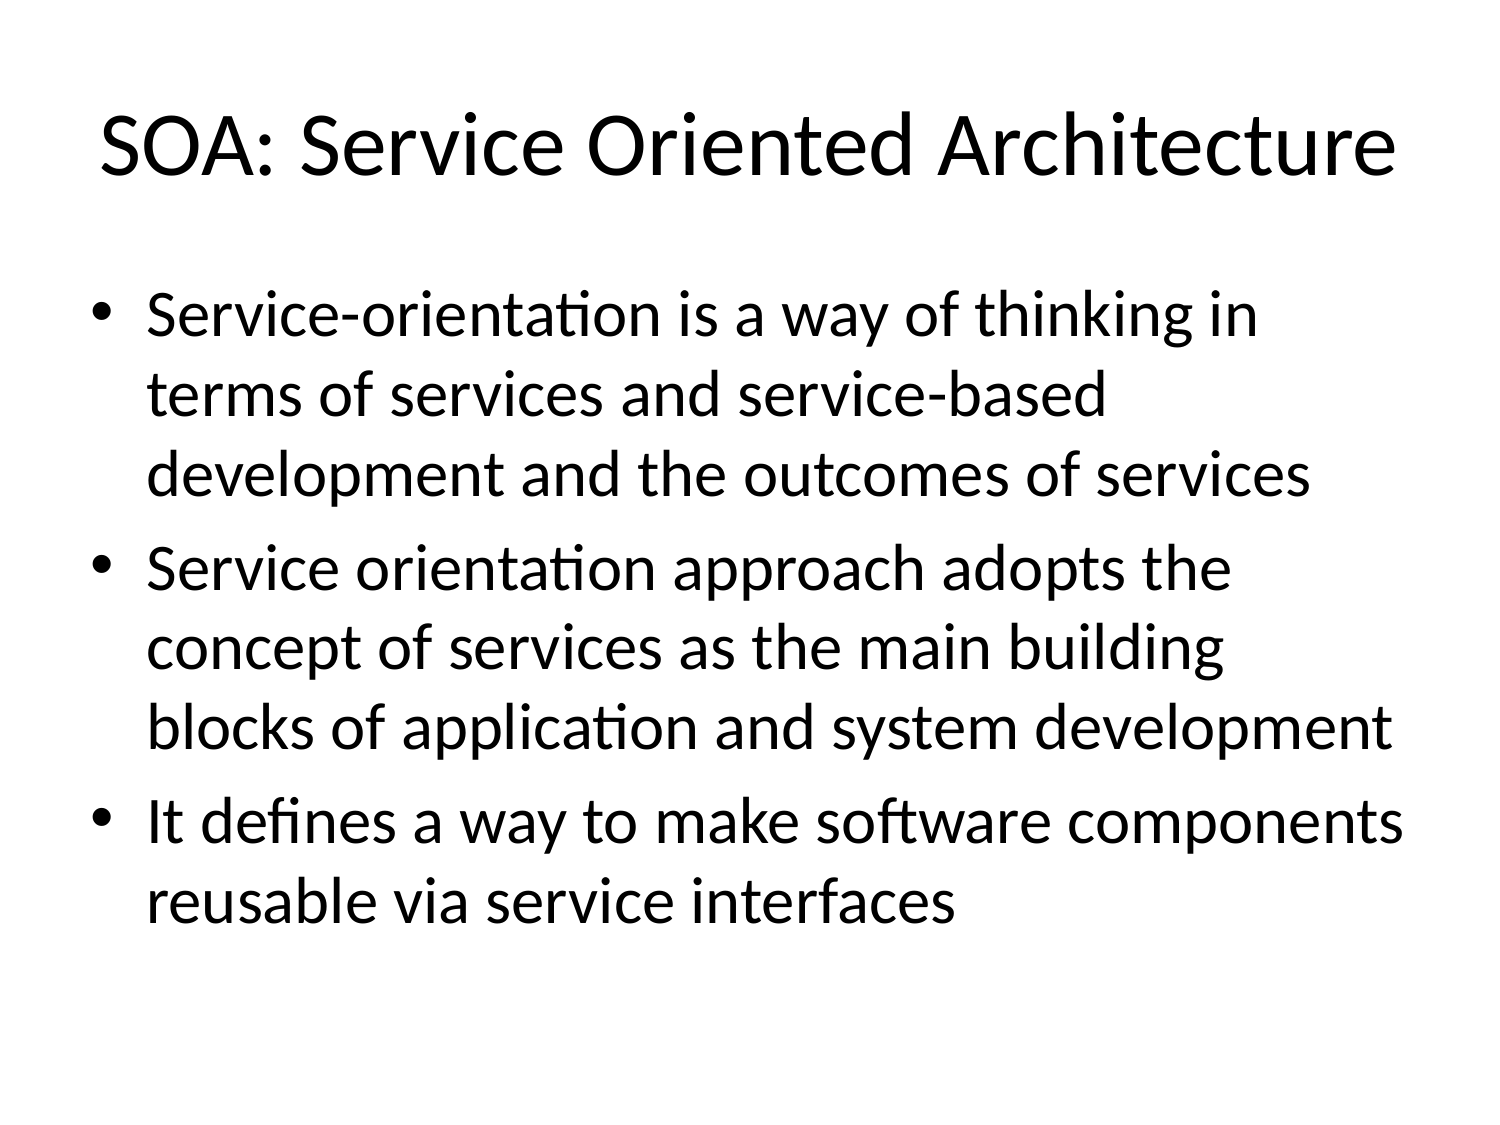

# SOA: Service Oriented Architecture
Service-orientation is a way of thinking in terms of services and service-based development and the outcomes of services
Service orientation approach adopts the concept of services as the main building blocks of application and system development
It defines a way to make software components reusable via service interfaces